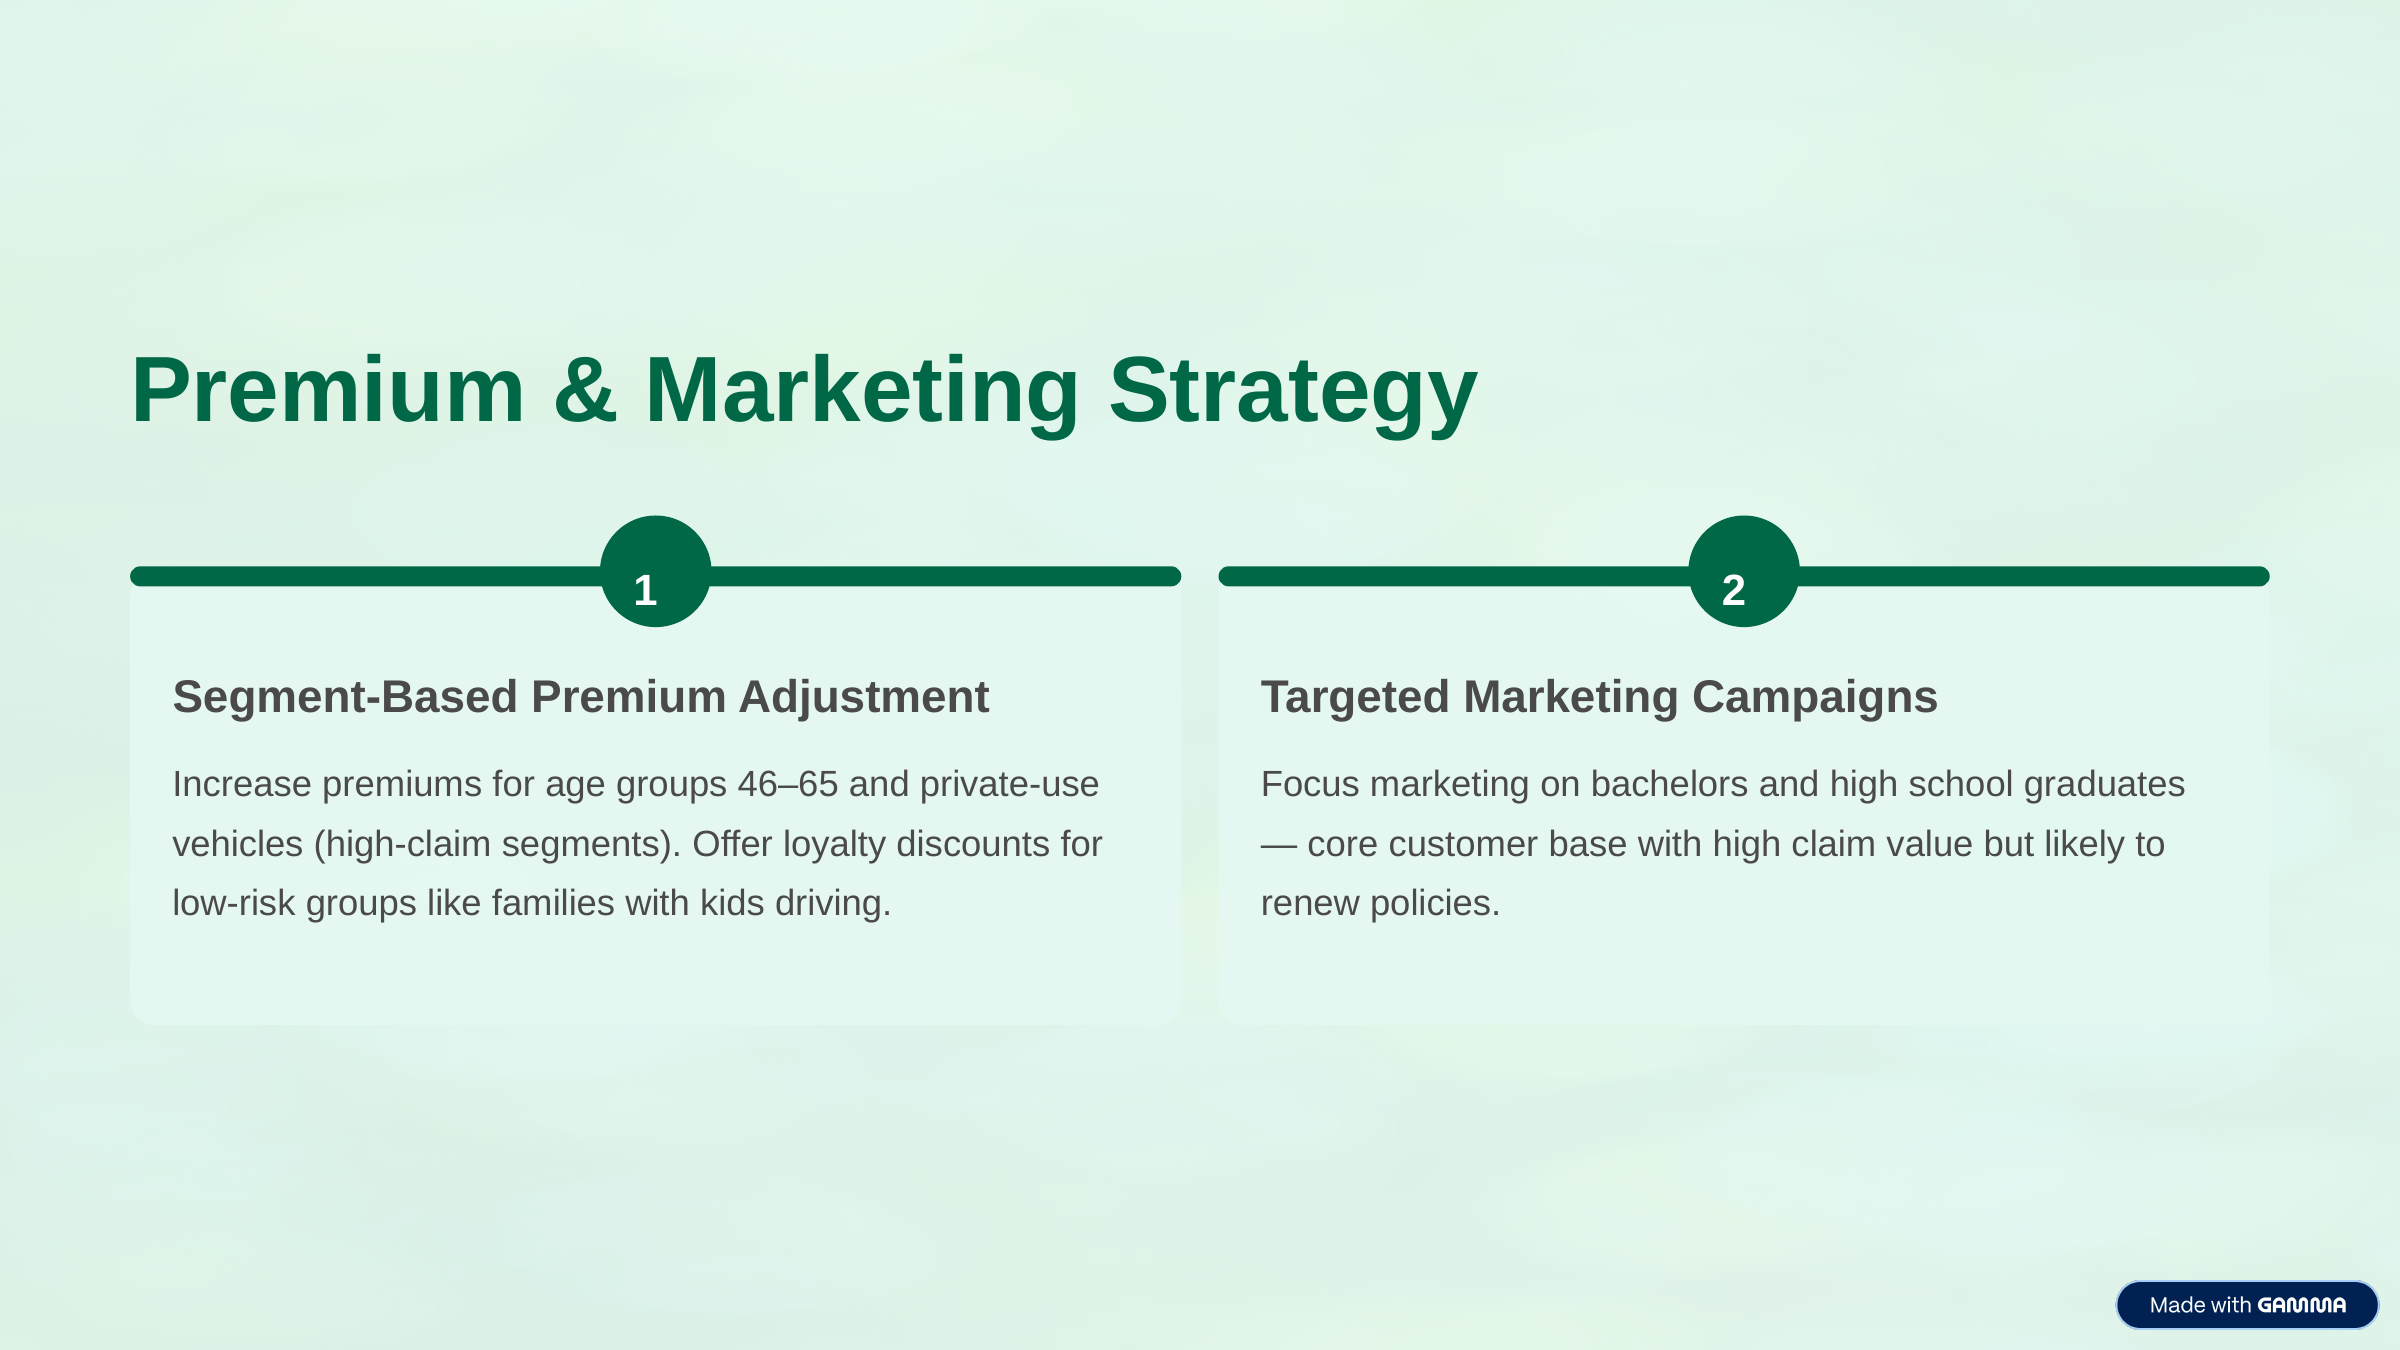

Premium & Marketing Strategy

1
2

Segment-Based Premium Adjustment
Targeted Marketing Campaigns
Increase premiums for age groups 46–65 and private-use vehicles (high-claim segments). Offer loyalty discounts for low-risk groups like families with kids driving.
Focus marketing on bachelors and high school graduates — core customer base with high claim value but likely to renew policies.